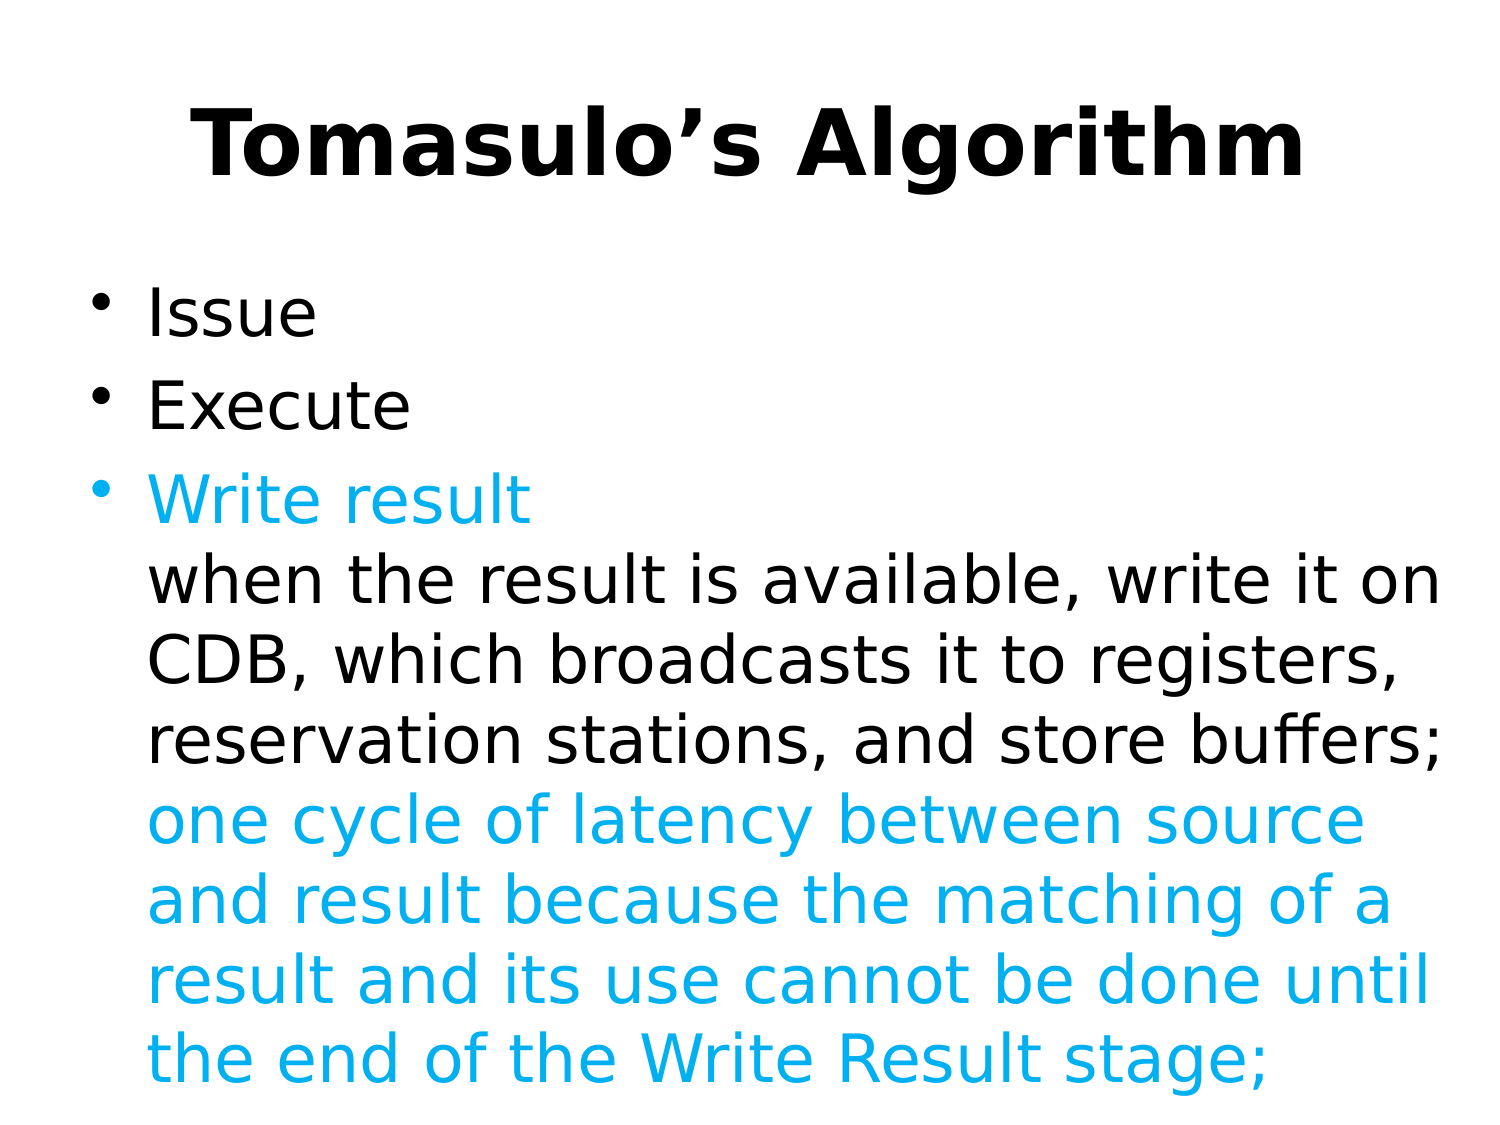

# Tomasulo’s Algorithm
Issue
Execute
Write result                                       when the result is available, write it on CDB, which broadcasts it to registers, reservation stations, and store buffers; one cycle of latency between source and result because the matching of a result and its use cannot be done until the end of the Write Result stage;